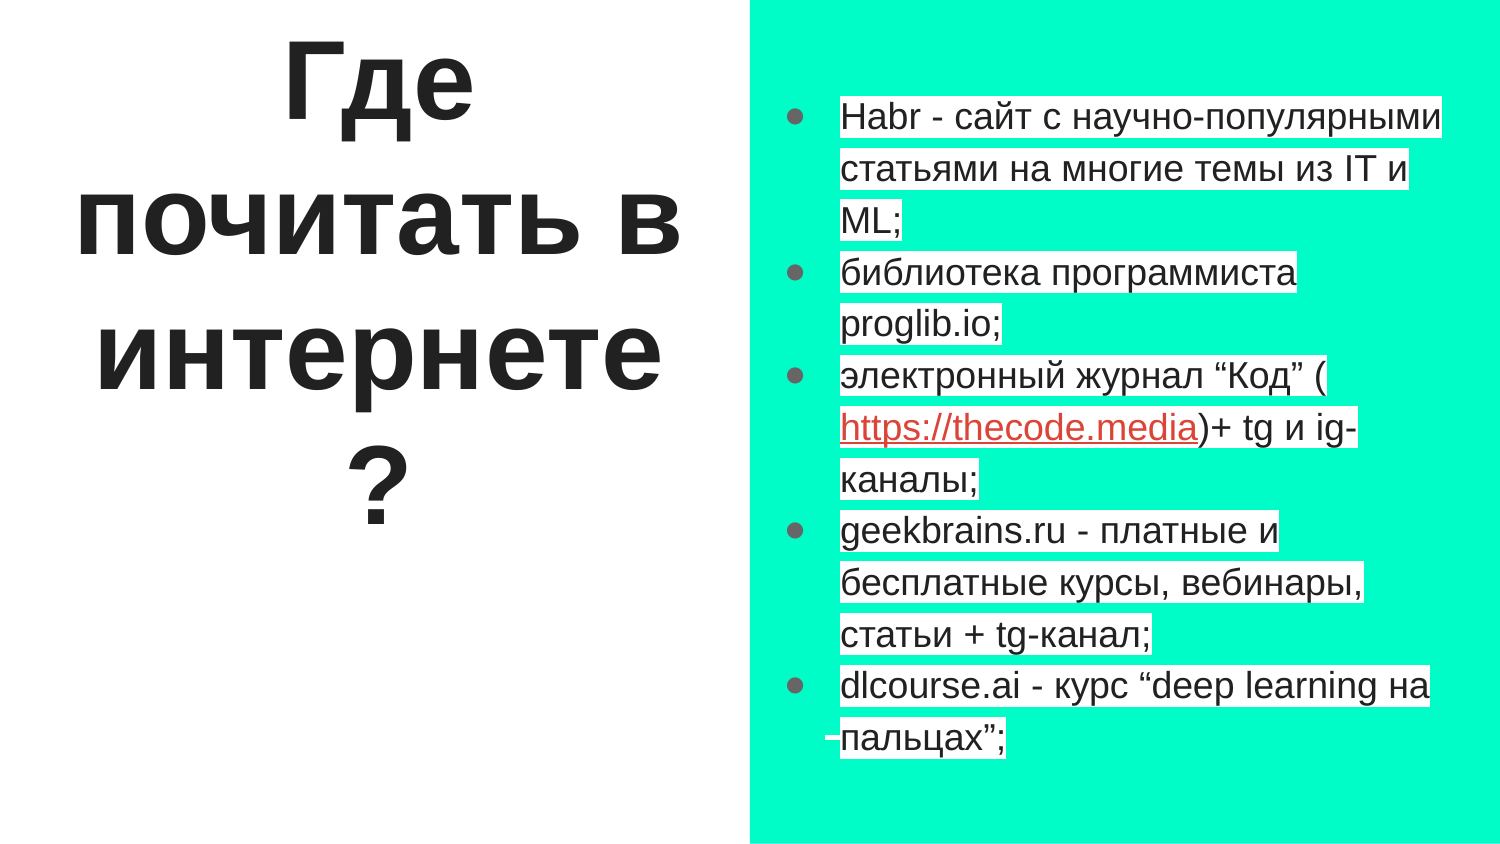

Habr - сайт с научно-популярными статьями на многие темы из IT и ML;
библиотека программиста proglib.io;
электронный журнал “Код” (https://thecode.media)+ tg и ig-каналы;
geekbrains.ru - платные и бесплатные курсы, вебинары, статьи + tg-канал;
dlcourse.ai - курс “deep learning на пальцах”;
# Где почитать в интернете?